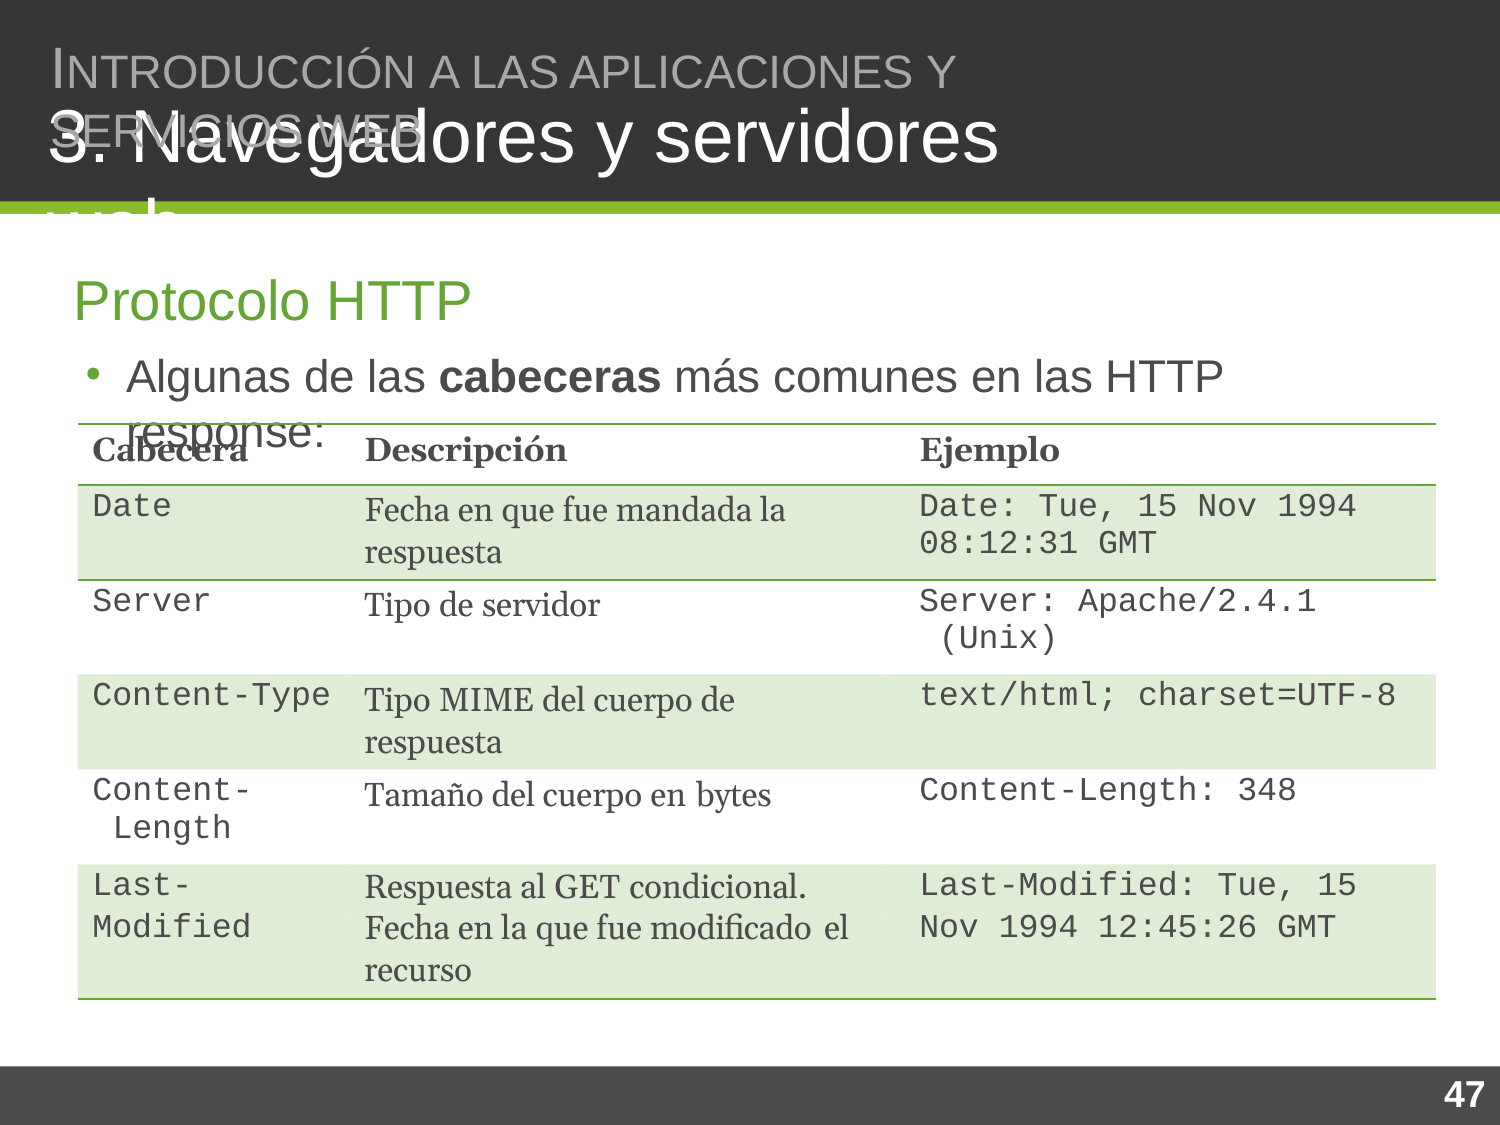

# INTRODUCCIÓN A LAS APLICACIONES Y SERVICIOS WEB
3. Navegadores y servidores web
Protocolo HTTP
Algunas de las cabeceras más comunes en las HTTP response:
| Cabecera | Descripción | Ejemplo |
| --- | --- | --- |
| Date | Fecha en que fue mandada la respuesta | Date: Tue, 15 Nov 1994 08:12:31 GMT |
| Server | Tipo de servidor | Server: Apache/2.4.1 (Unix) |
| Content-Type | Tipo MIME del cuerpo de respuesta | text/html; charset=UTF-8 |
| Content- Length | Tamaño del cuerpo en bytes | Content-Length: 348 |
| Last- | Respuesta al GET condicional. | Last-Modified: Tue, 15 |
| Modified | Fecha en la que fue modificado el recurso | Nov 1994 12:45:26 GMT |
47